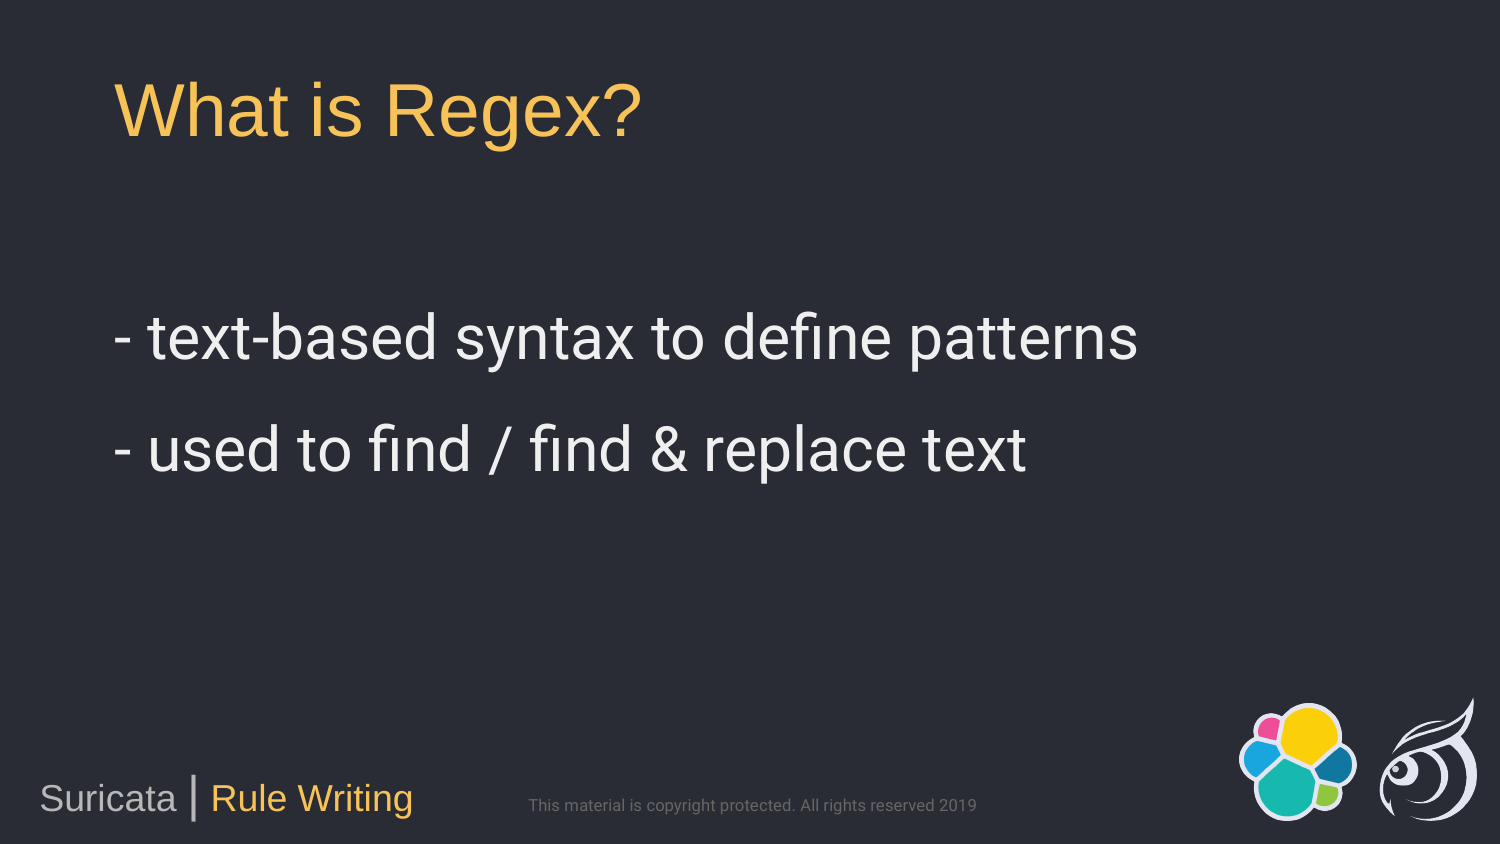

# What is Regex?

- text-based syntax to define patterns
- used to find / find & replace text